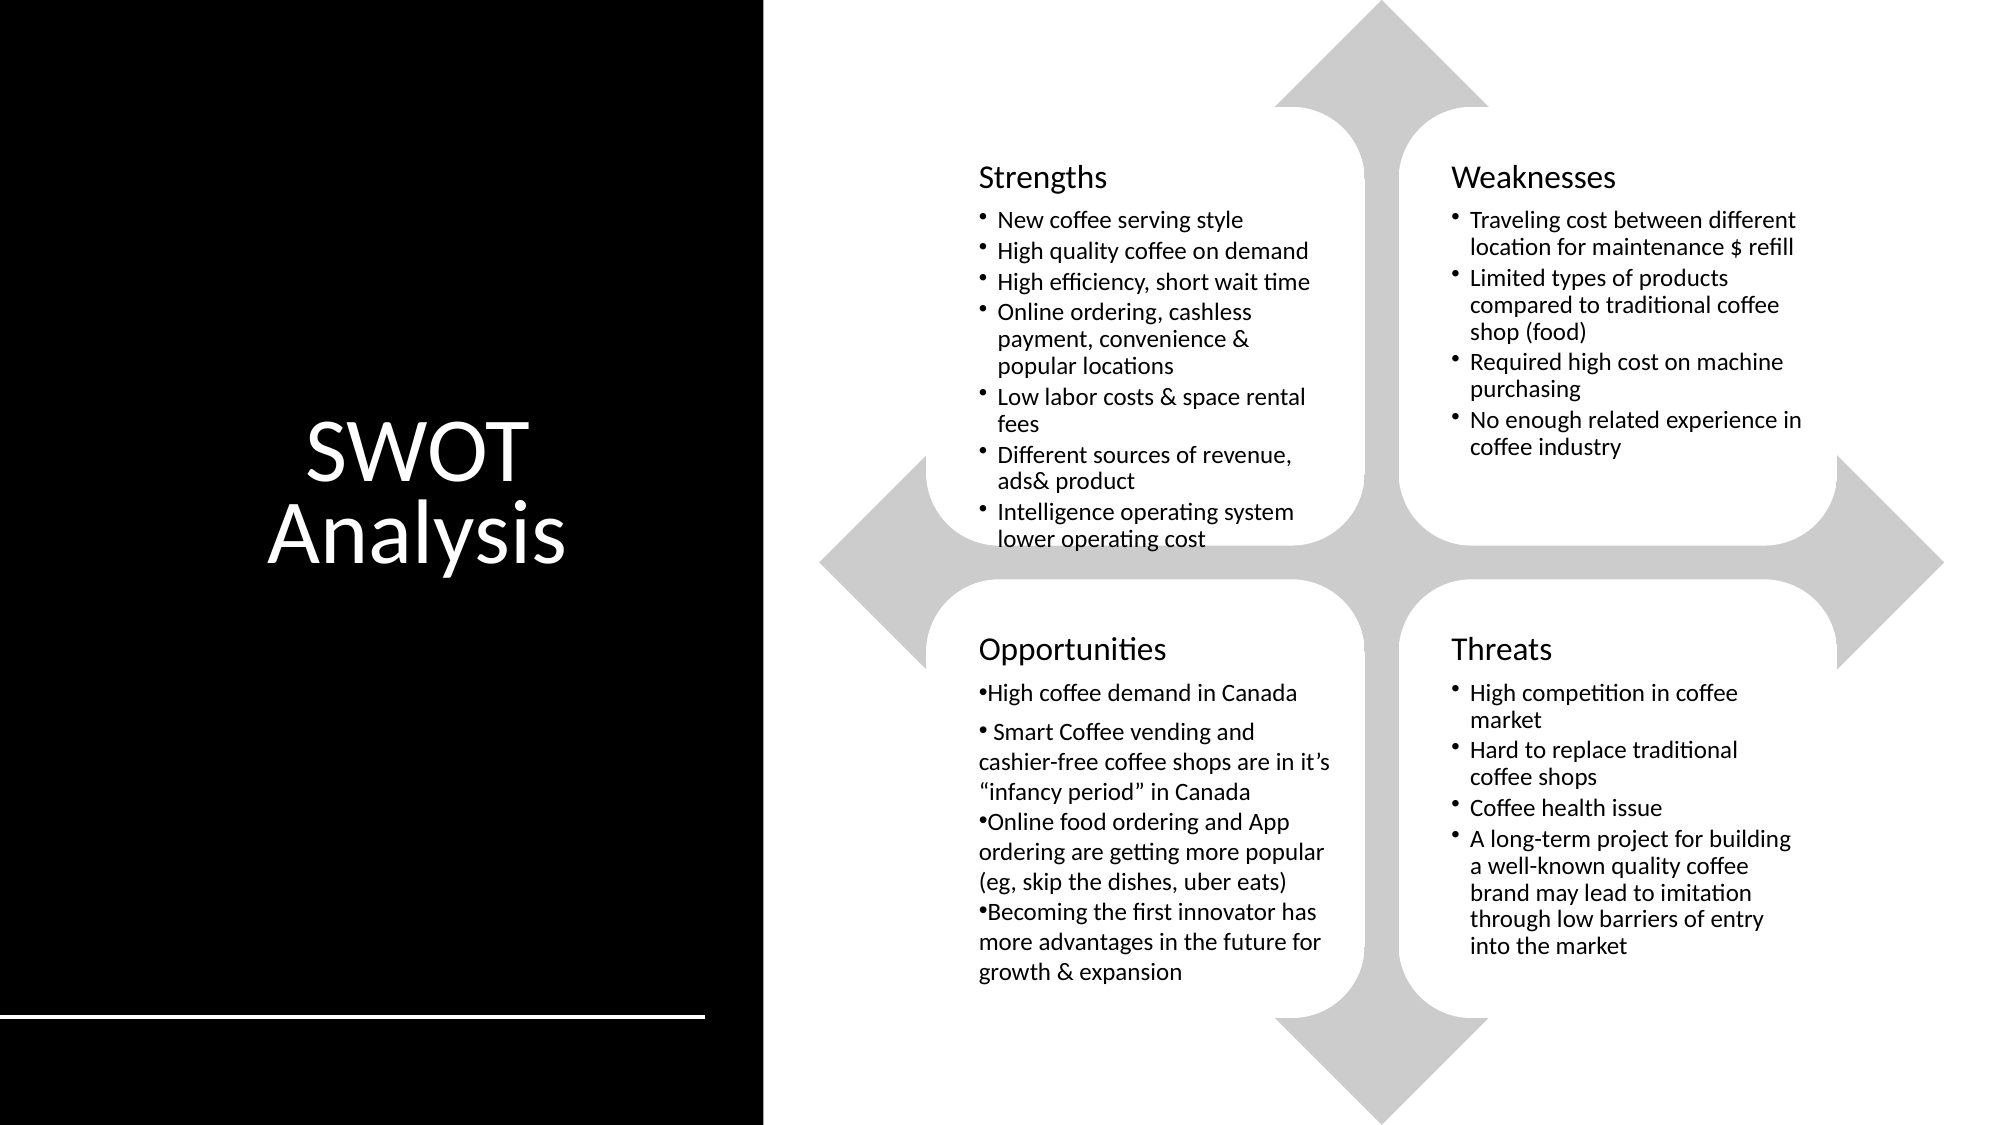

Strengths
New coffee serving style
High quality coffee on demand
High efficiency, short wait time
Online ordering, cashless payment, convenience & popular locations
Low labor costs & space rental fees
Different sources of revenue, ads& product
Intelligence operating system lower operating cost
Weaknesses
Traveling cost between different location for maintenance $ refill
Limited types of products compared to traditional coffee shop (food)
Required high cost on machine purchasing
No enough related experience in coffee industry

Opportunities
High coffee demand in Canada
 Smart Coffee vending and cashier-free coffee shops are in it’s “infancy period” in Canada
Online food ordering and App ordering are getting more popular (eg, skip the dishes, uber eats)
Becoming the first innovator has more advantages in the future for growth & expansion

Threats
High competition in coffee market
Hard to replace traditional coffee shops
Coffee health issue
A long-term project for building a well-known quality coffee brand may lead to imitation through low barriers of entry into the market

# SWOT Analysis